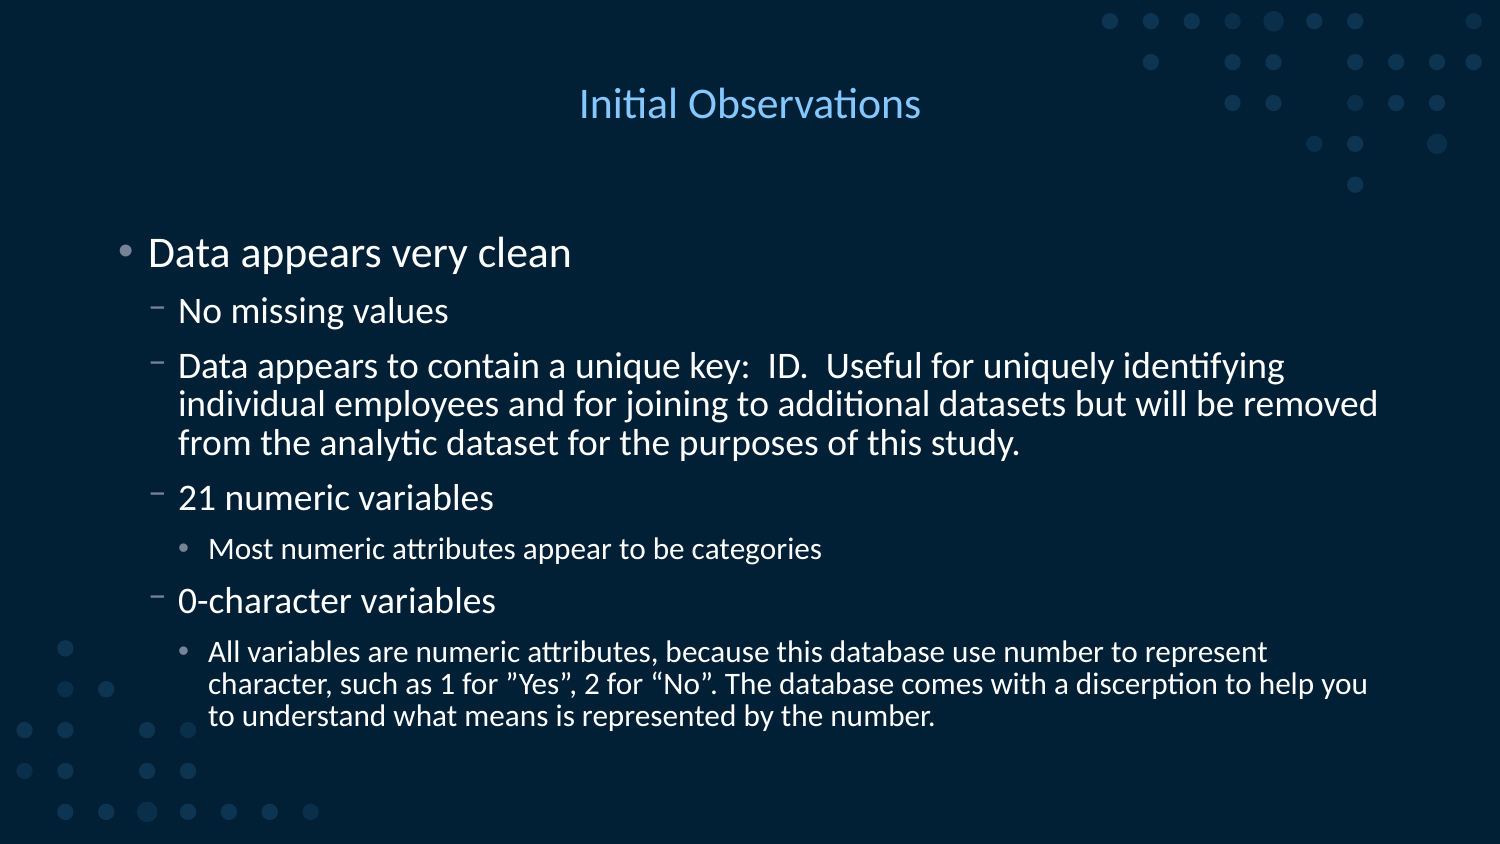

Initial Observations
Data appears very clean
No missing values
Data appears to contain a unique key:  ID.  Useful for uniquely identifying individual employees and for joining to additional datasets but will be removed from the analytic dataset for the purposes of this study.
21 numeric variables
Most numeric attributes appear to be categories
0-character variables
All variables are numeric attributes, because this database use number to represent character, such as 1 for ”Yes”, 2 for “No”. The database comes with a discerption to help you to understand what means is represented by the number.